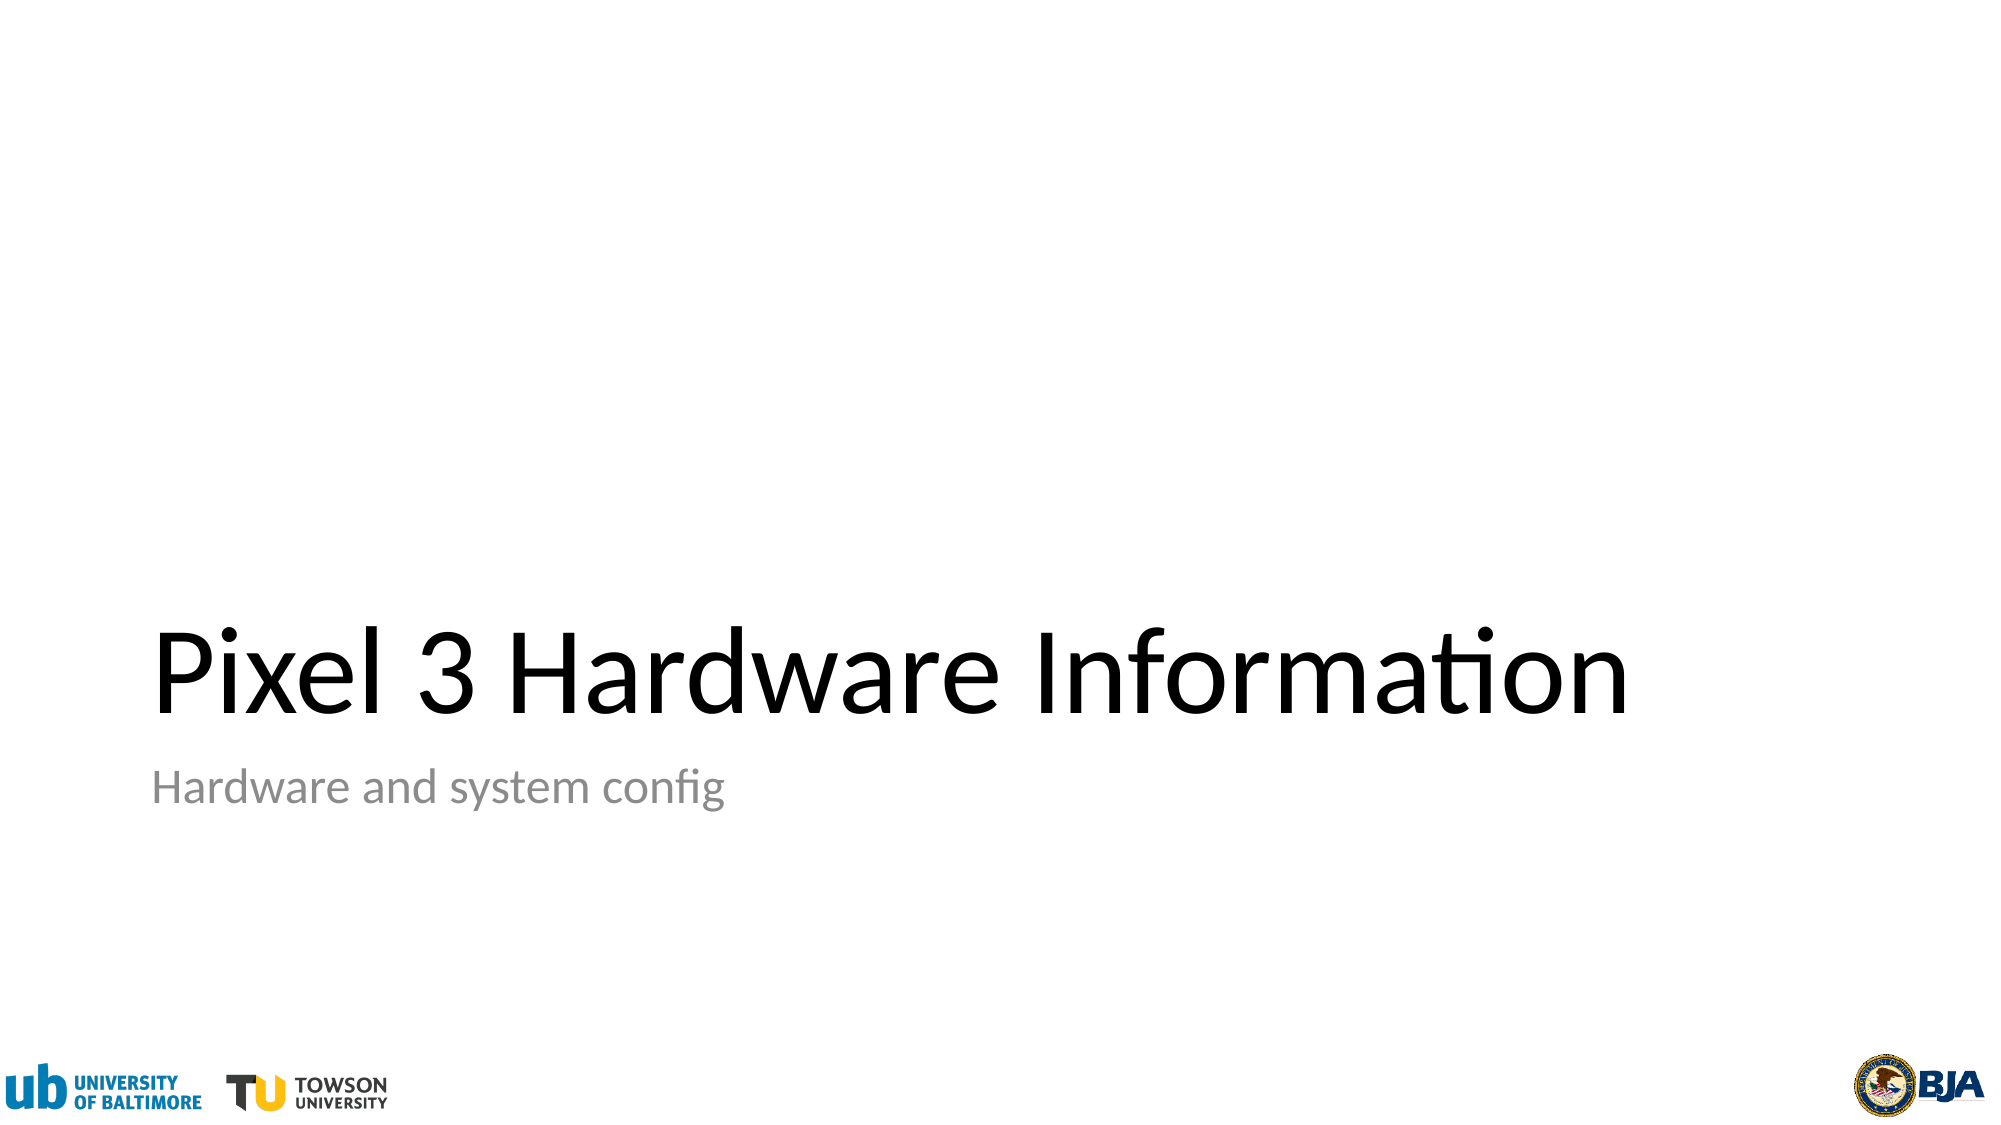

# Pixel 3 Hardware Information
Hardware and system config